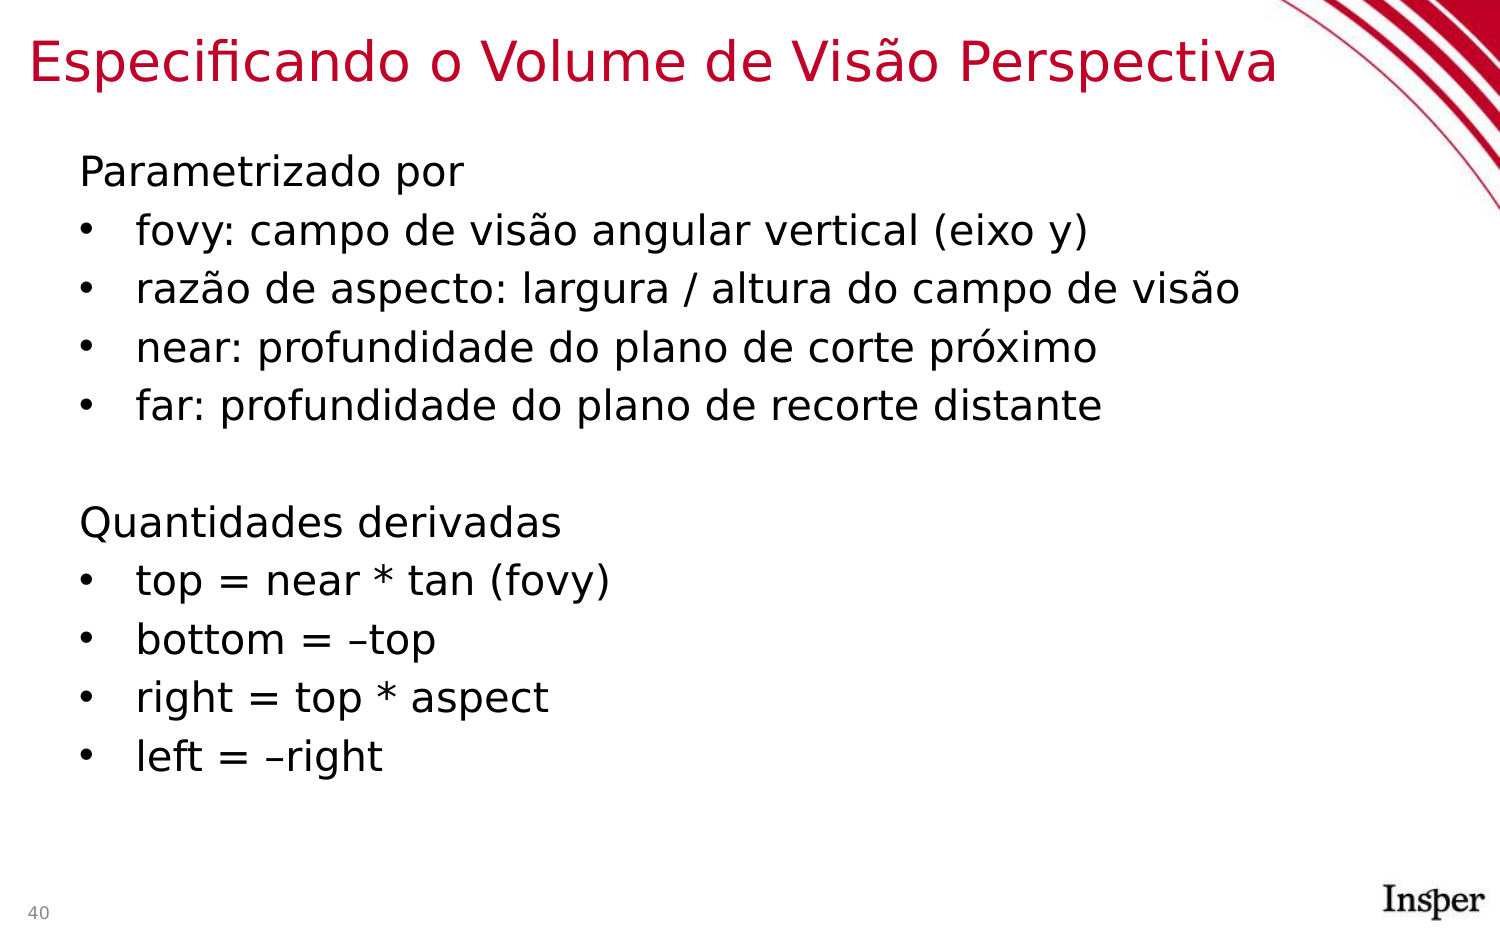

# Especificando o Volume de Visão Perspectiva
Parametrizado por
fovy: campo de visão angular vertical (eixo y)
razão de aspecto: largura / altura do campo de visão
near: profundidade do plano de corte próximo
far: profundidade do plano de recorte distante

Quantidades derivadas
top = near * tan (fovy)
bottom = –top
right = top * aspect
left = –right

40